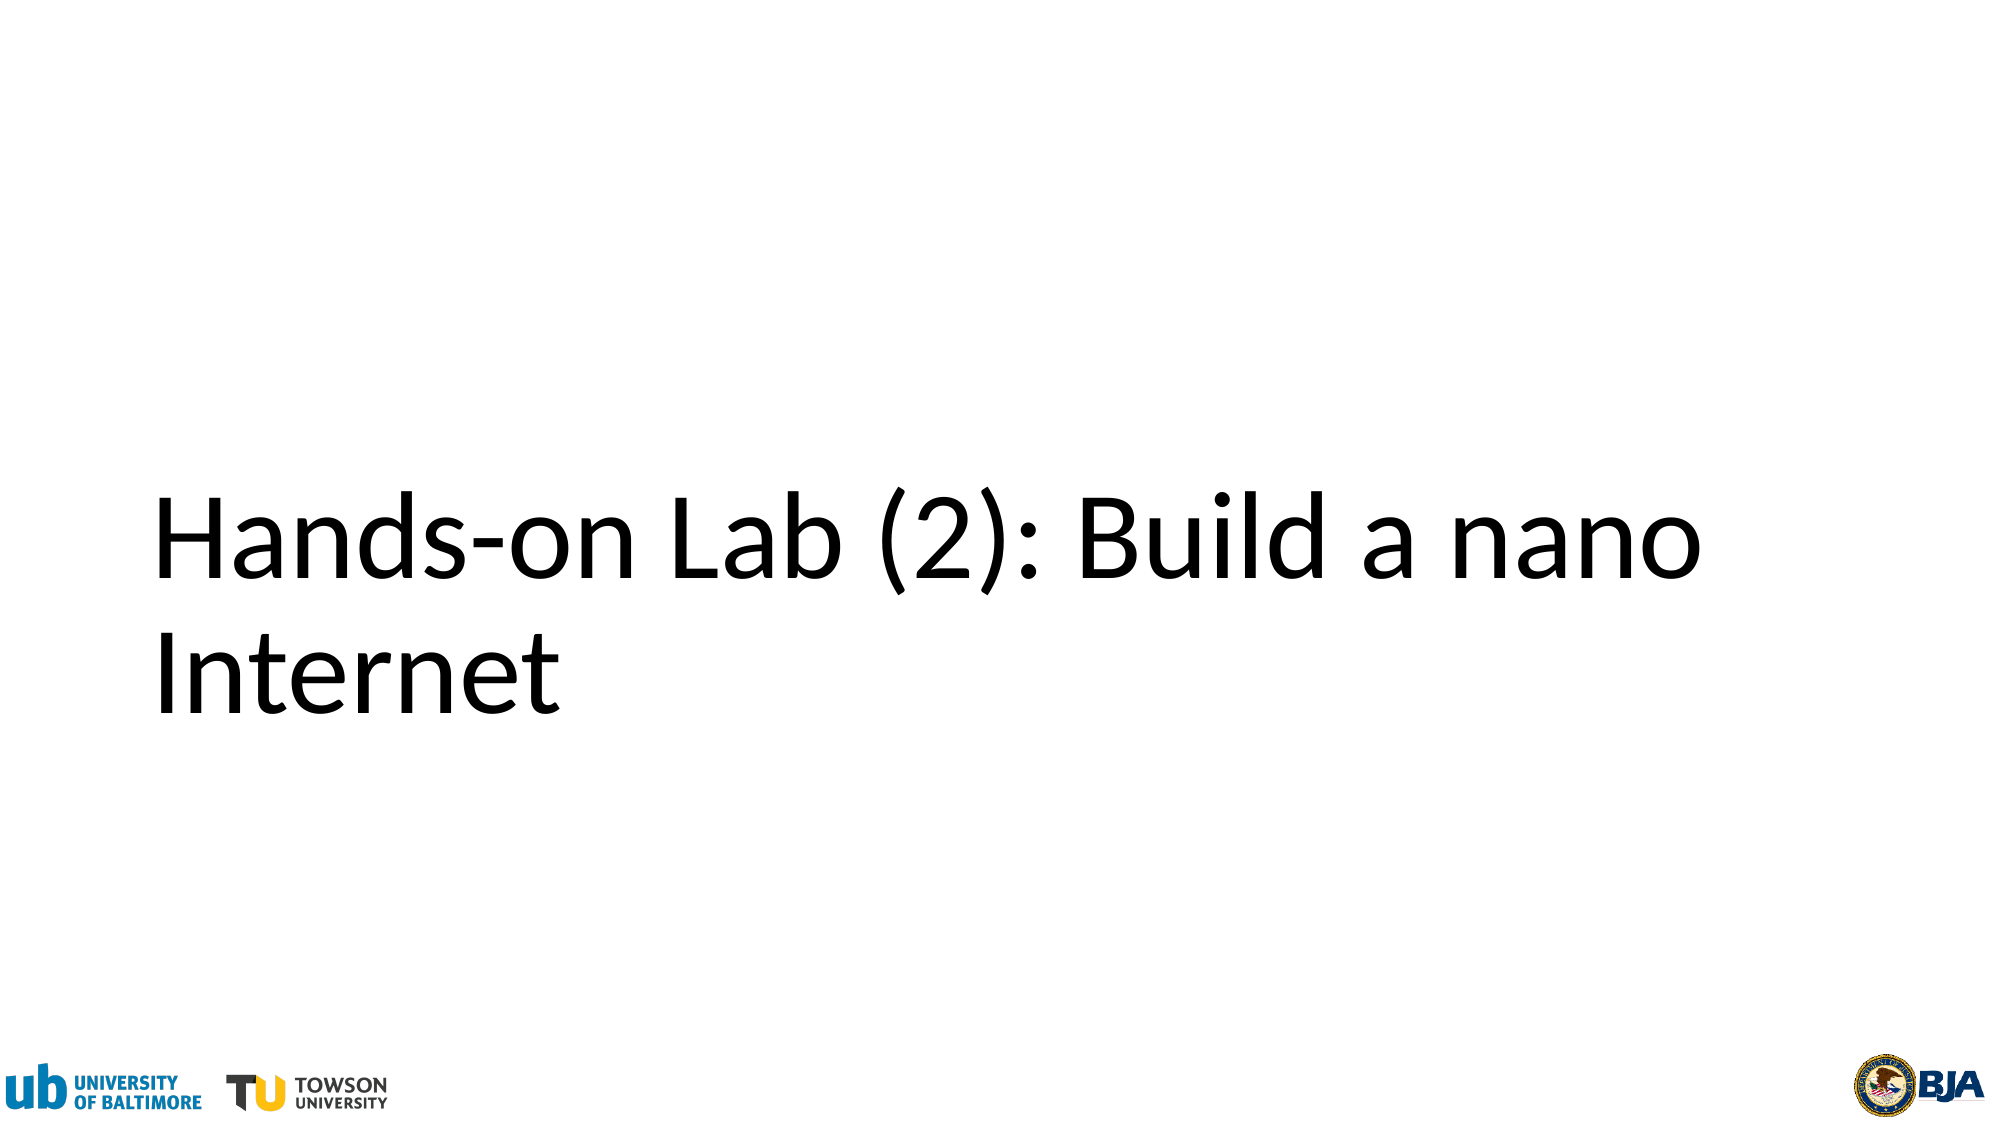

# Hands-on Lab (2): Build a nano Internet